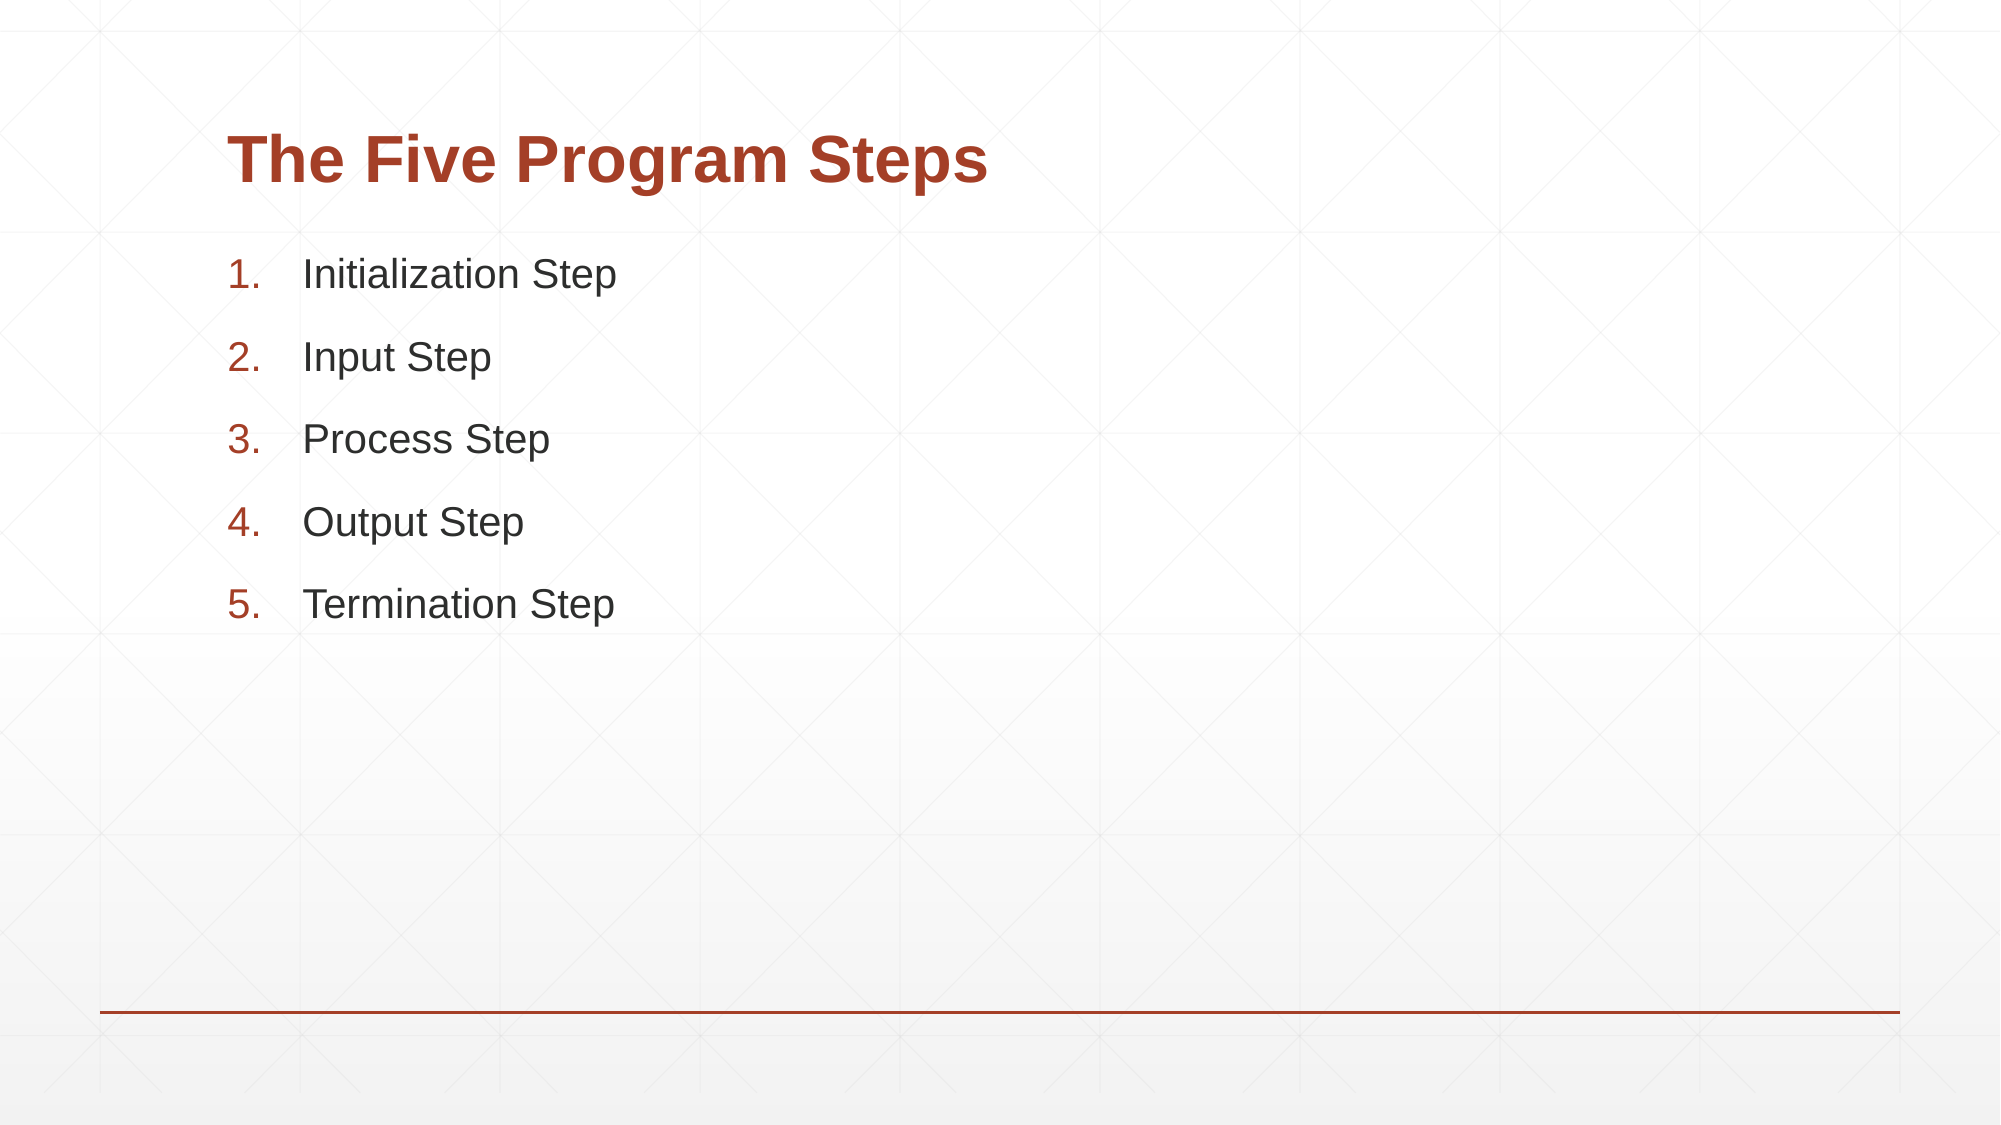

# The Five Program Steps
Initialization Step
Input Step
Process Step
Output Step
Termination Step